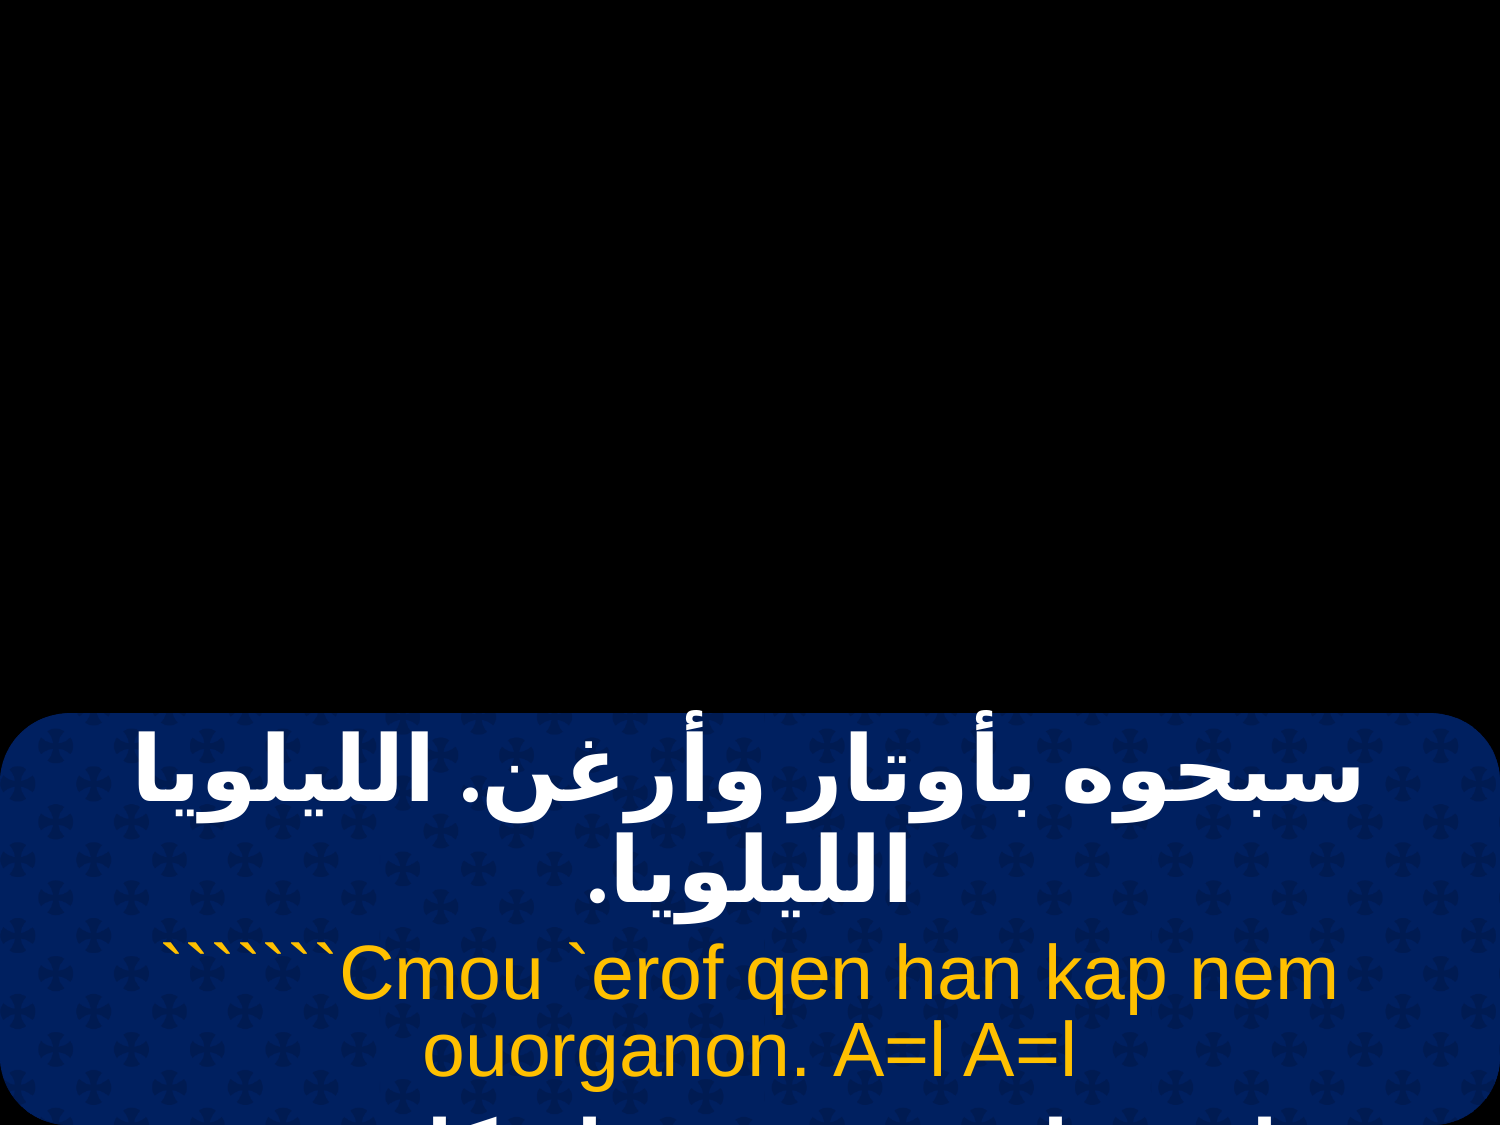

# 8
| سبحوه بأوتار وأرغن. الليلويا الليلويا. |
| --- |
| ```````Cmou `erof qen han kap nem ouorganon. A=l A=l |
| اسمو ايروف خين هان كاب نيم اواورغانون. هلليلويا هلليلويا. |